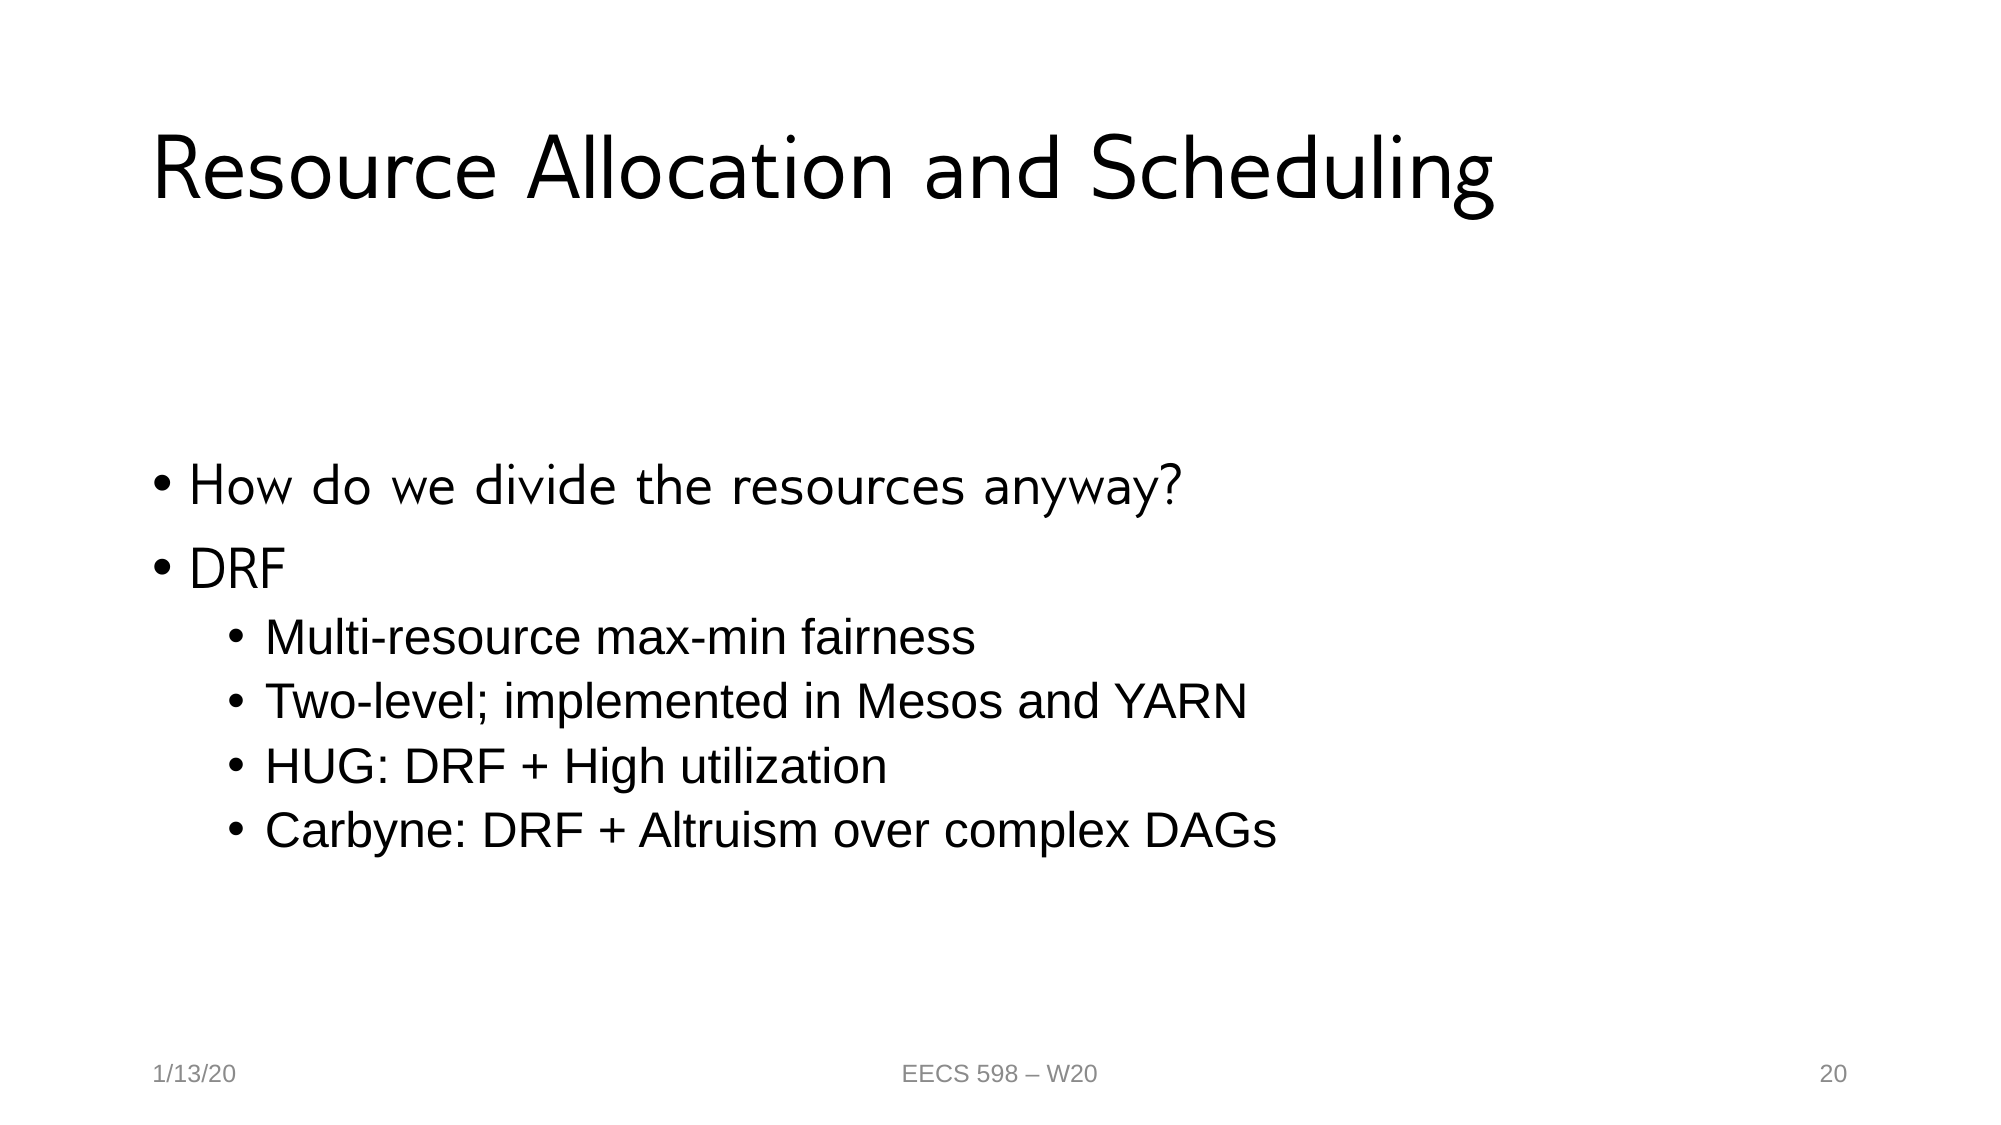

# Resource Allocation and Scheduling
How do we divide the resources anyway?
DRF
Multi-resource max-min fairness
Two-level; implemented in Mesos and YARN
HUG: DRF + High utilization
Carbyne: DRF + Altruism over complex DAGs
1/13/20
EECS 598 – W20
20